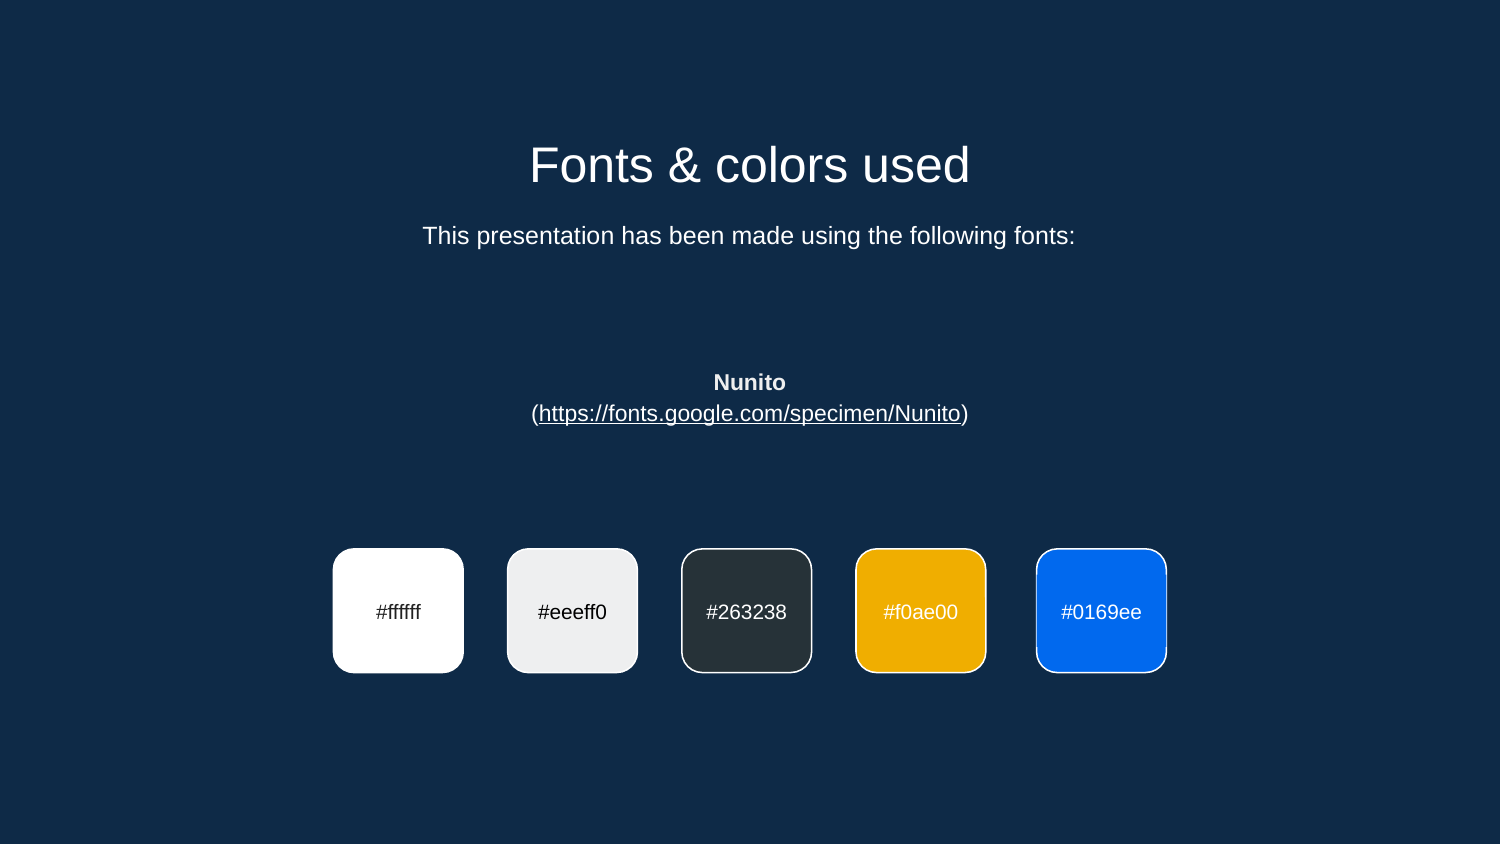

Fonts & colors used
This presentation has been made using the following fonts:

Nunito
(https://fonts.google.com/specimen/Nunito)

#ffffff
#eeeff0
#263238
#f0ae00

#0169ee